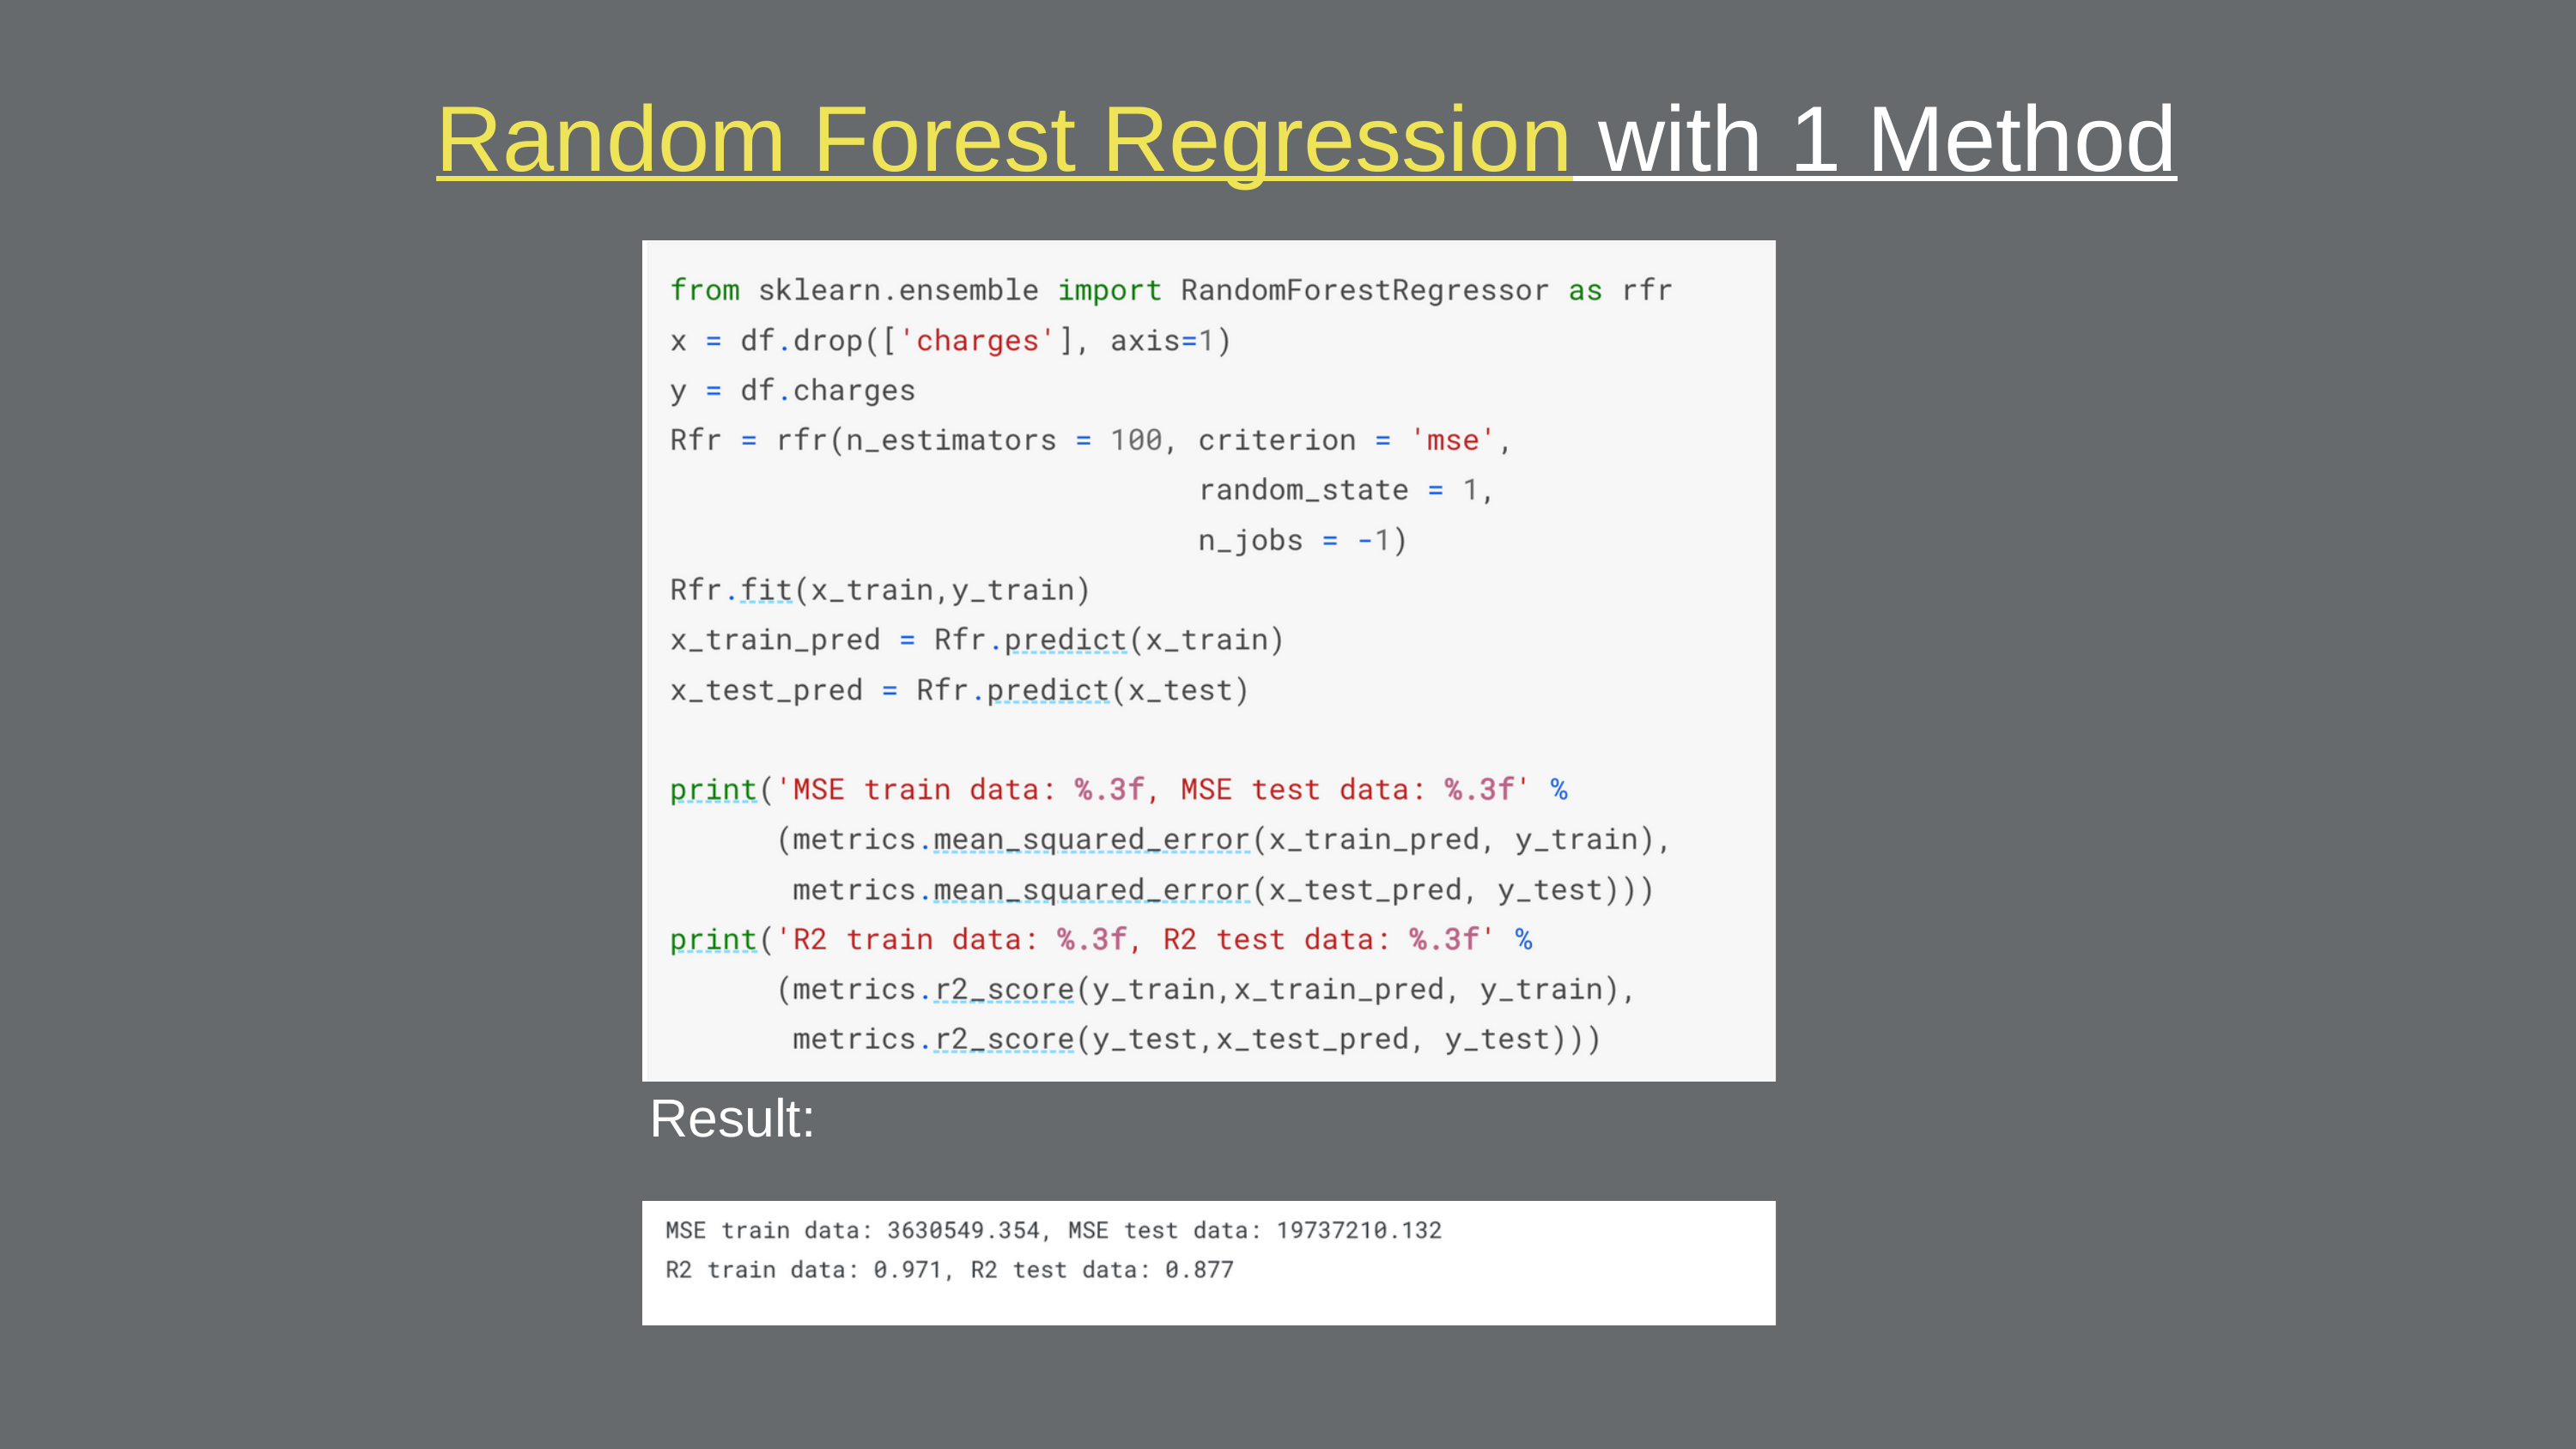

Random Forest Regression with 1 Method

Result: